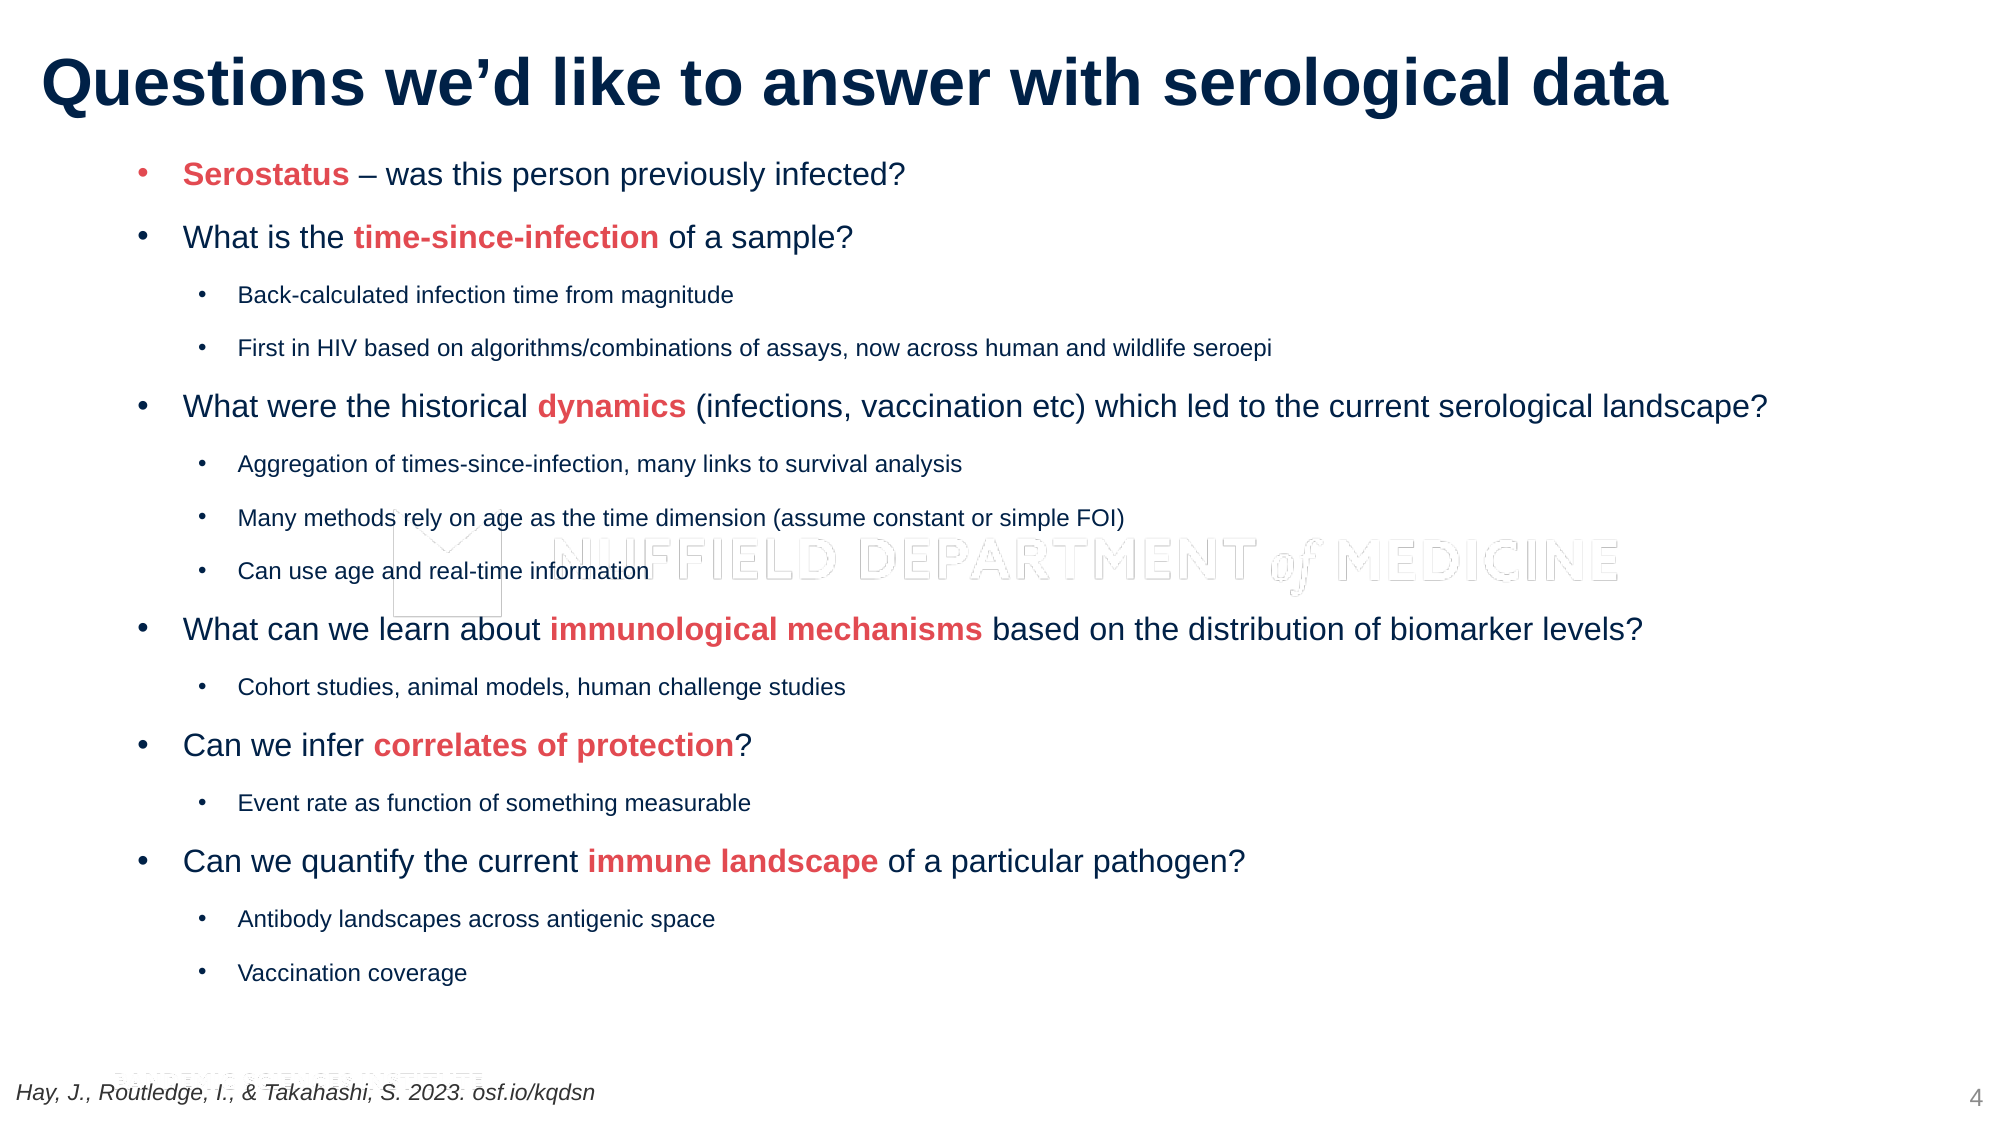

# Questions we’d like to answer with serological data
Serostatus – was this person previously infected?
What is the time-since-infection of a sample?
Back-calculated infection time from magnitude
First in HIV based on algorithms/combinations of assays, now across human and wildlife seroepi
What were the historical dynamics (infections, vaccination etc) which led to the current serological landscape?
Aggregation of times-since-infection, many links to survival analysis
Many methods rely on age as the time dimension (assume constant or simple FOI)
Can use age and real-time information
What can we learn about immunological mechanisms based on the distribution of biomarker levels?
Cohort studies, animal models, human challenge studies
Can we infer correlates of protection?
Event rate as function of something measurable
Can we quantify the current immune landscape of a particular pathogen?
Antibody landscapes across antigenic space
Vaccination coverage
4
Hay, J., Routledge, I., & Takahashi, S. 2023. osf.io/kqdsn